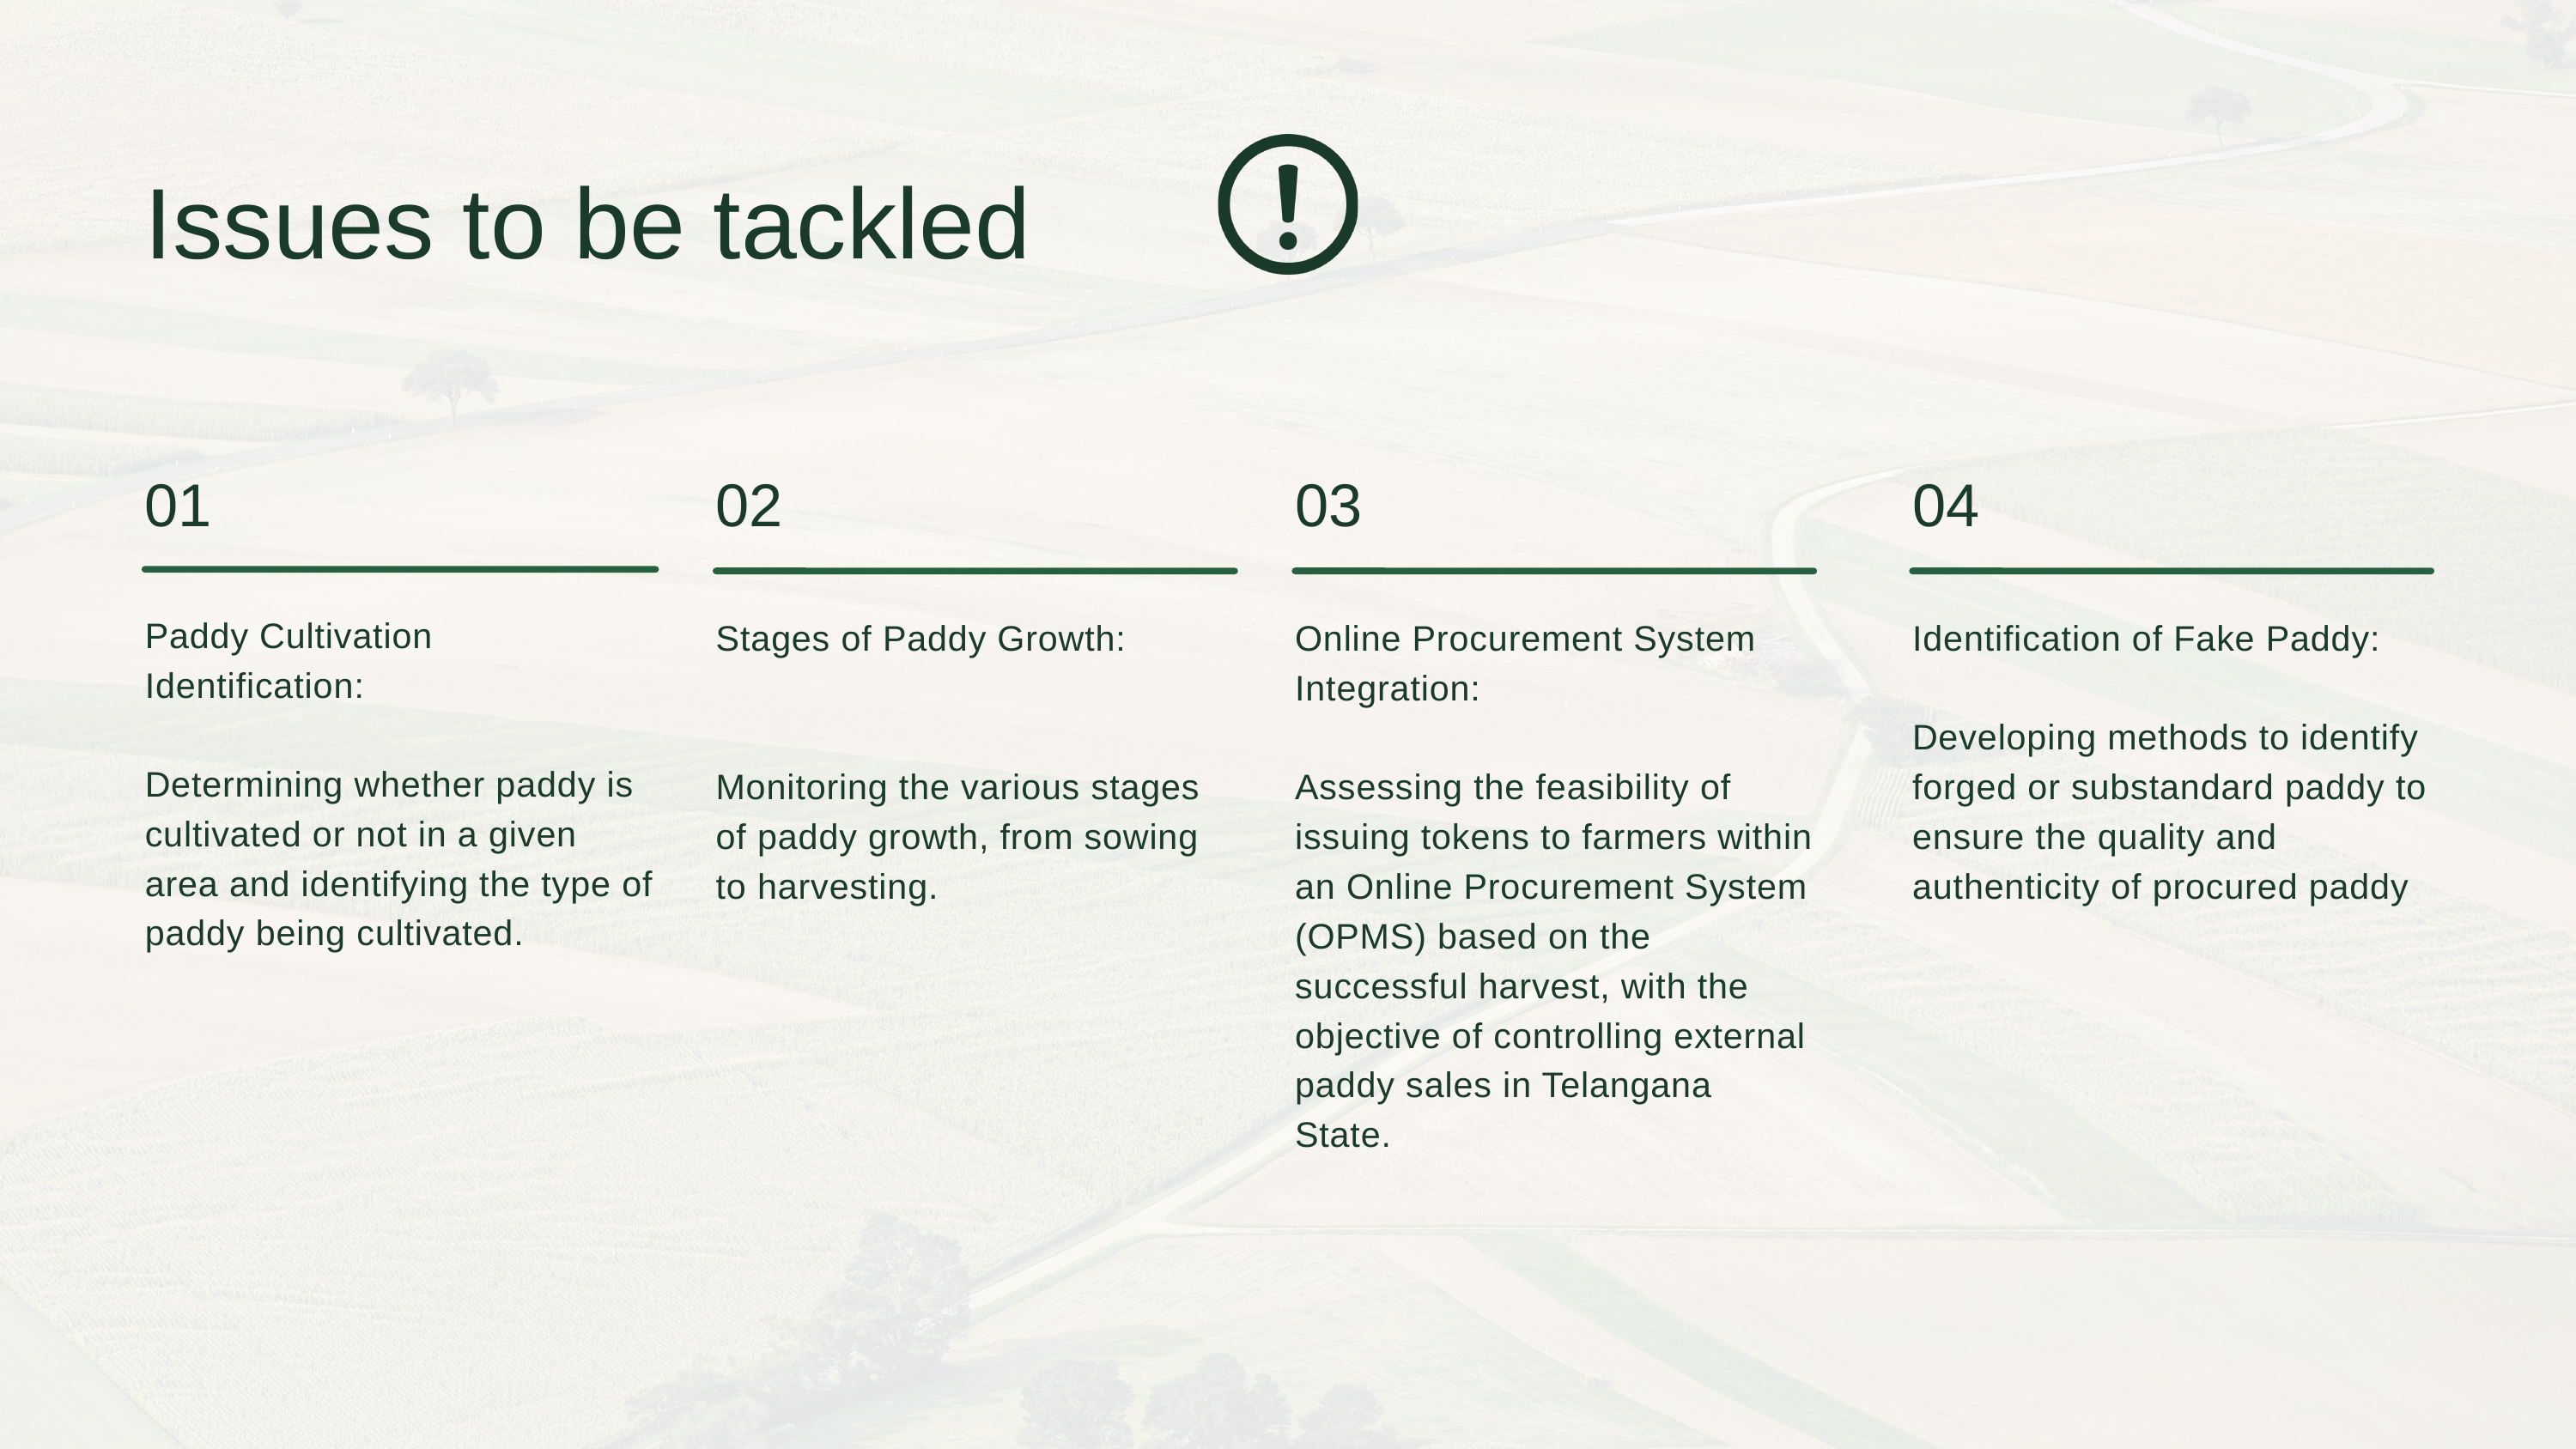

Issues to be tackled
01
02
03
04

Paddy Cultivation Identification:

Determining whether paddy is cultivated or not in a given area and identifying the type of paddy being cultivated.

Stages of Paddy Growth:

Monitoring the various stages of paddy growth, from sowing to harvesting.

Online Procurement System Integration:

Assessing the feasibility of issuing tokens to farmers within an Online Procurement System (OPMS) based on the successful harvest, with the objective of controlling external paddy sales in Telangana State.
Identification of Fake Paddy:

Developing methods to identify forged or substandard paddy to ensure the quality and authenticity of procured paddy